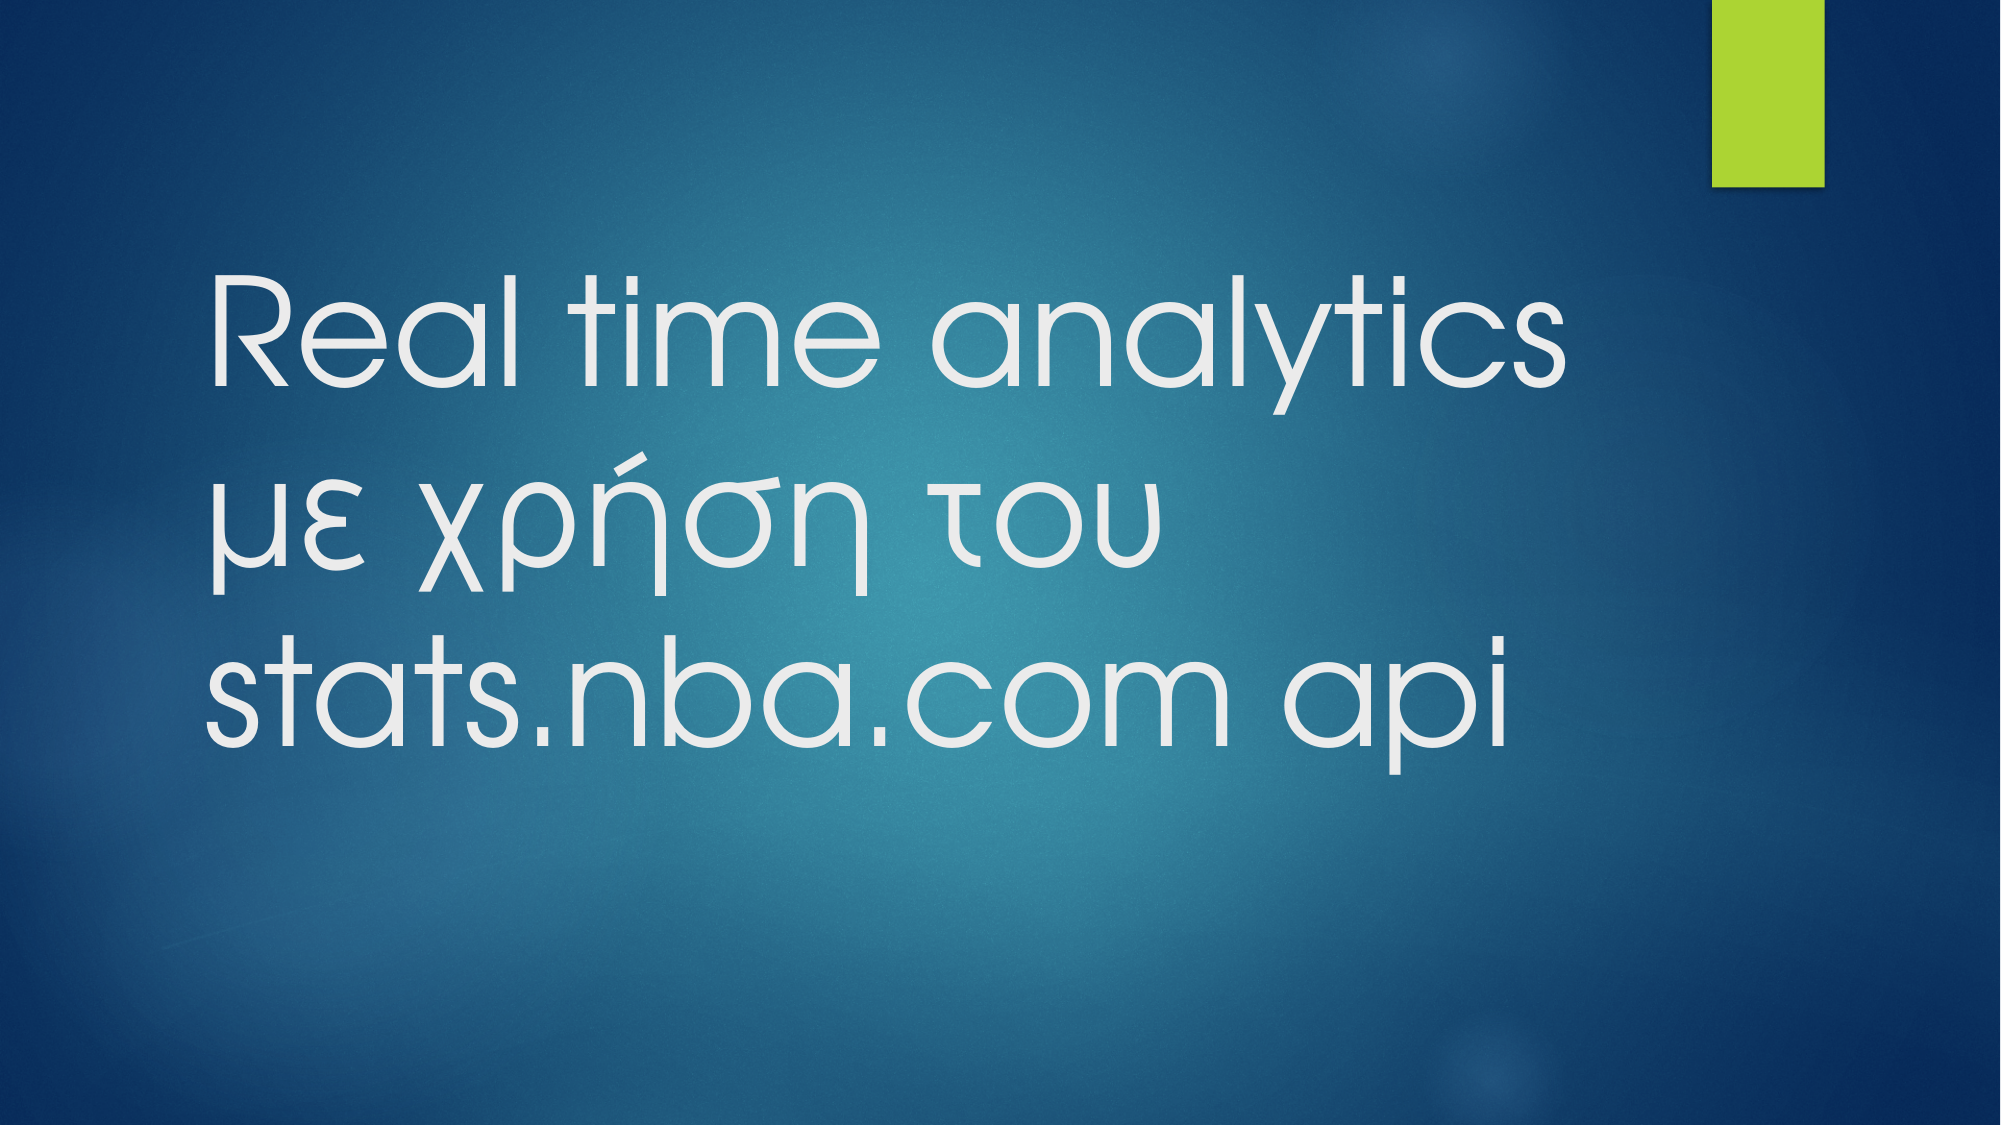

# Real time analytics με χρήση του stats.nba.com api